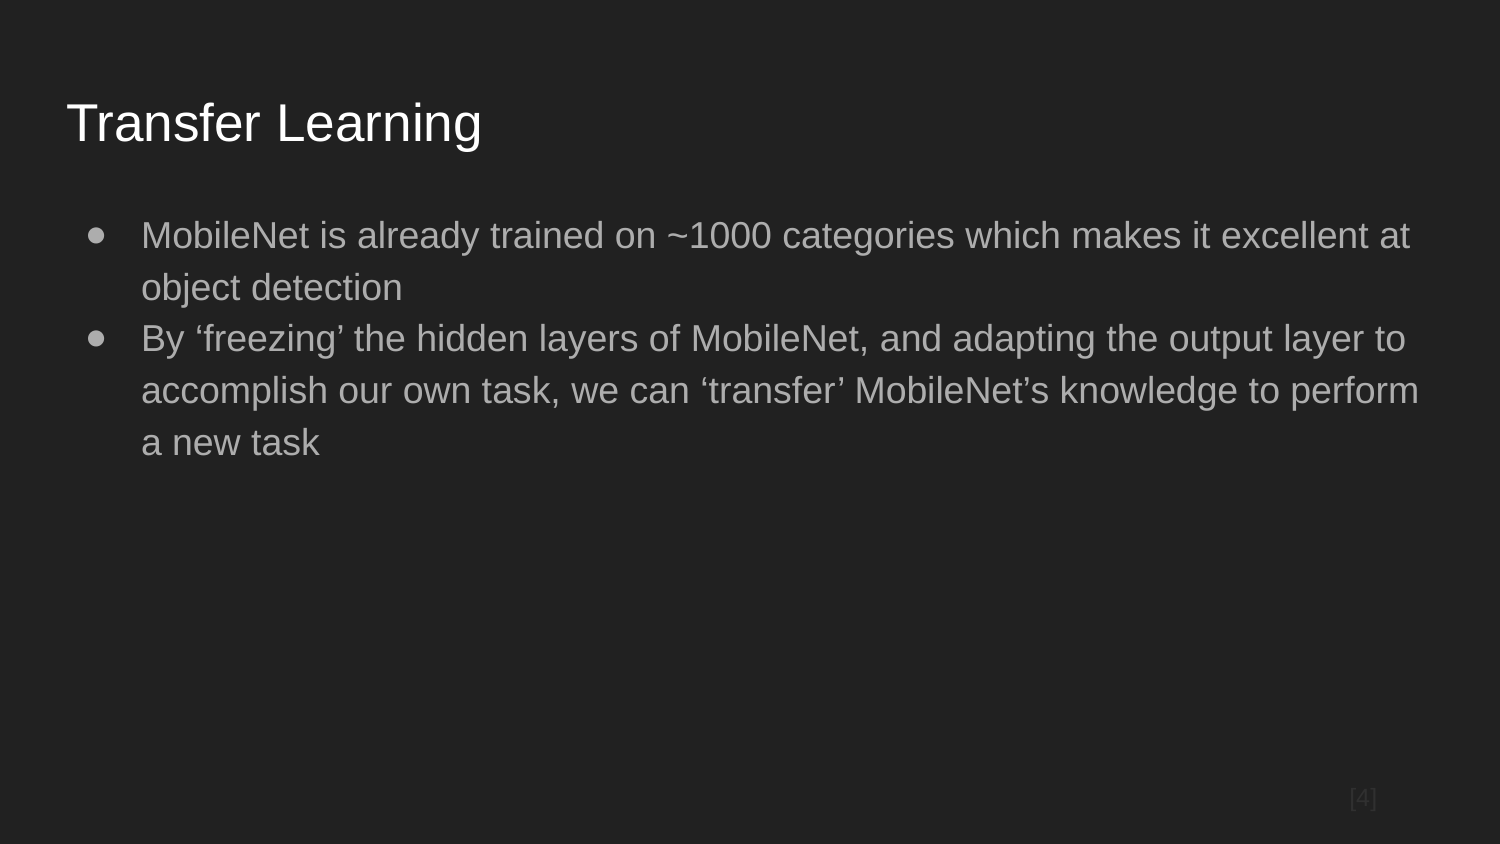

# Transfer Learning
MobileNet is already trained on ~1000 categories which makes it excellent at object detection
By ‘freezing’ the hidden layers of MobileNet, and adapting the output layer to accomplish our own task, we can ‘transfer’ MobileNet’s knowledge to perform a new task
[4]